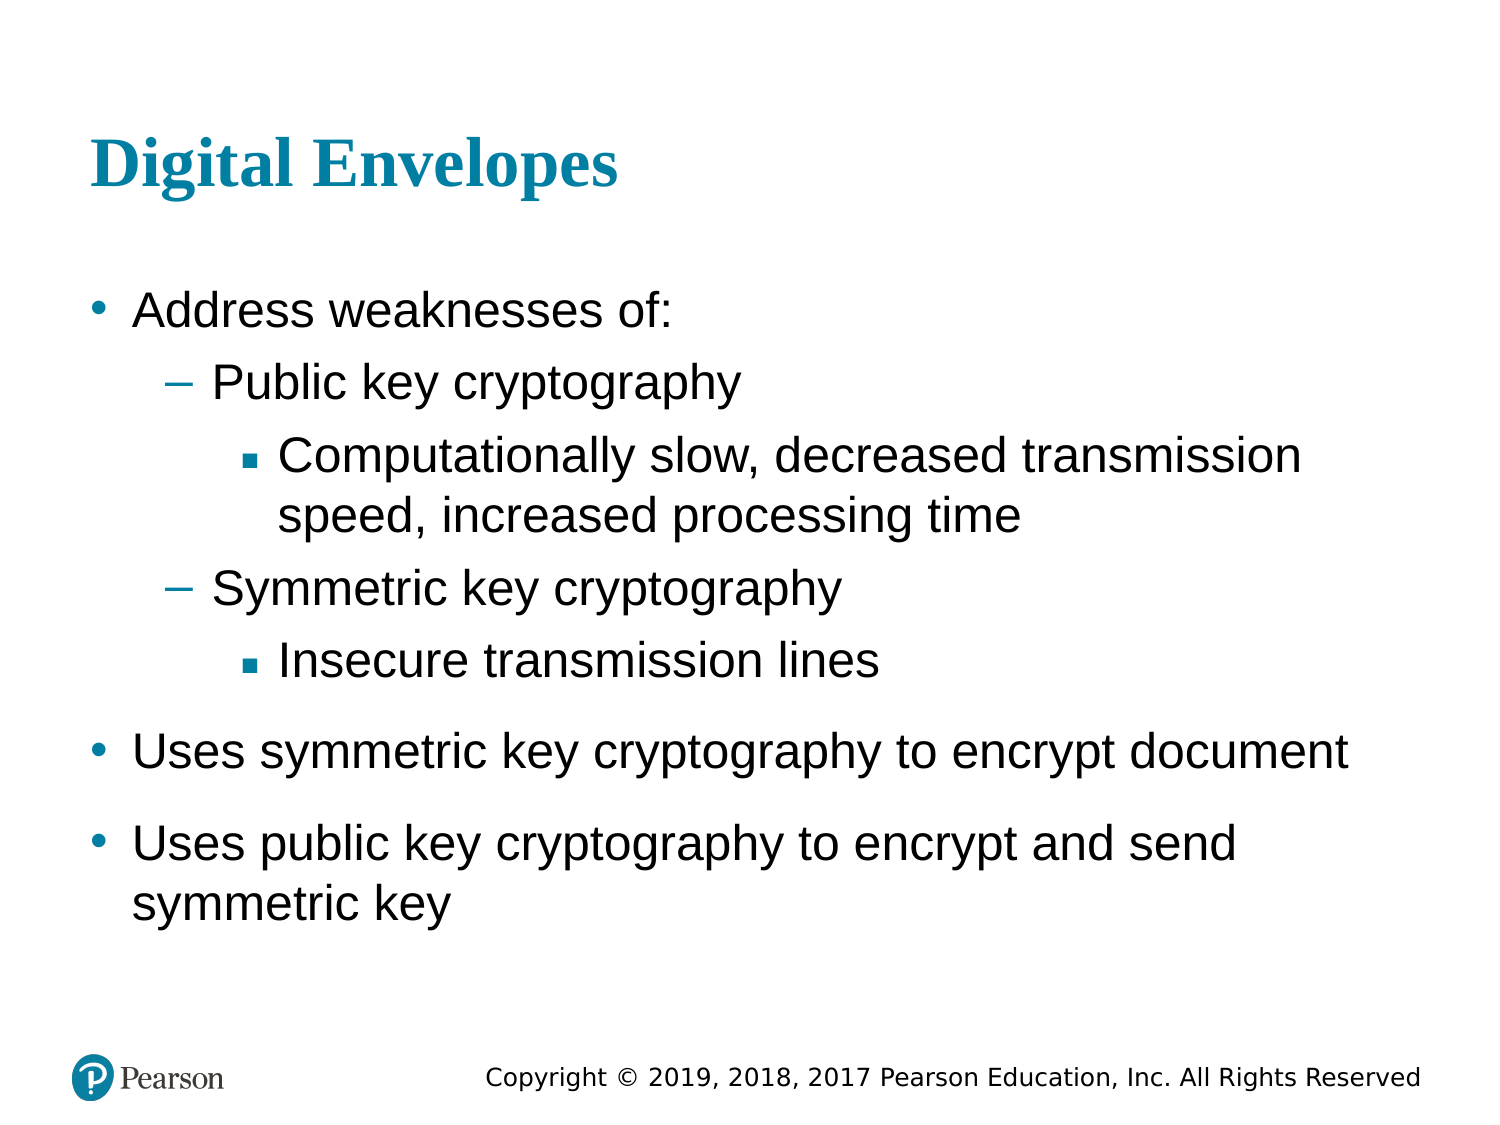

# Digital Envelopes
Address weaknesses of:
Public key cryptography
Computationally slow, decreased transmission speed, increased processing time
Symmetric key cryptography
Insecure transmission lines
Uses symmetric key cryptography to encrypt document
Uses public key cryptography to encrypt and send symmetric key